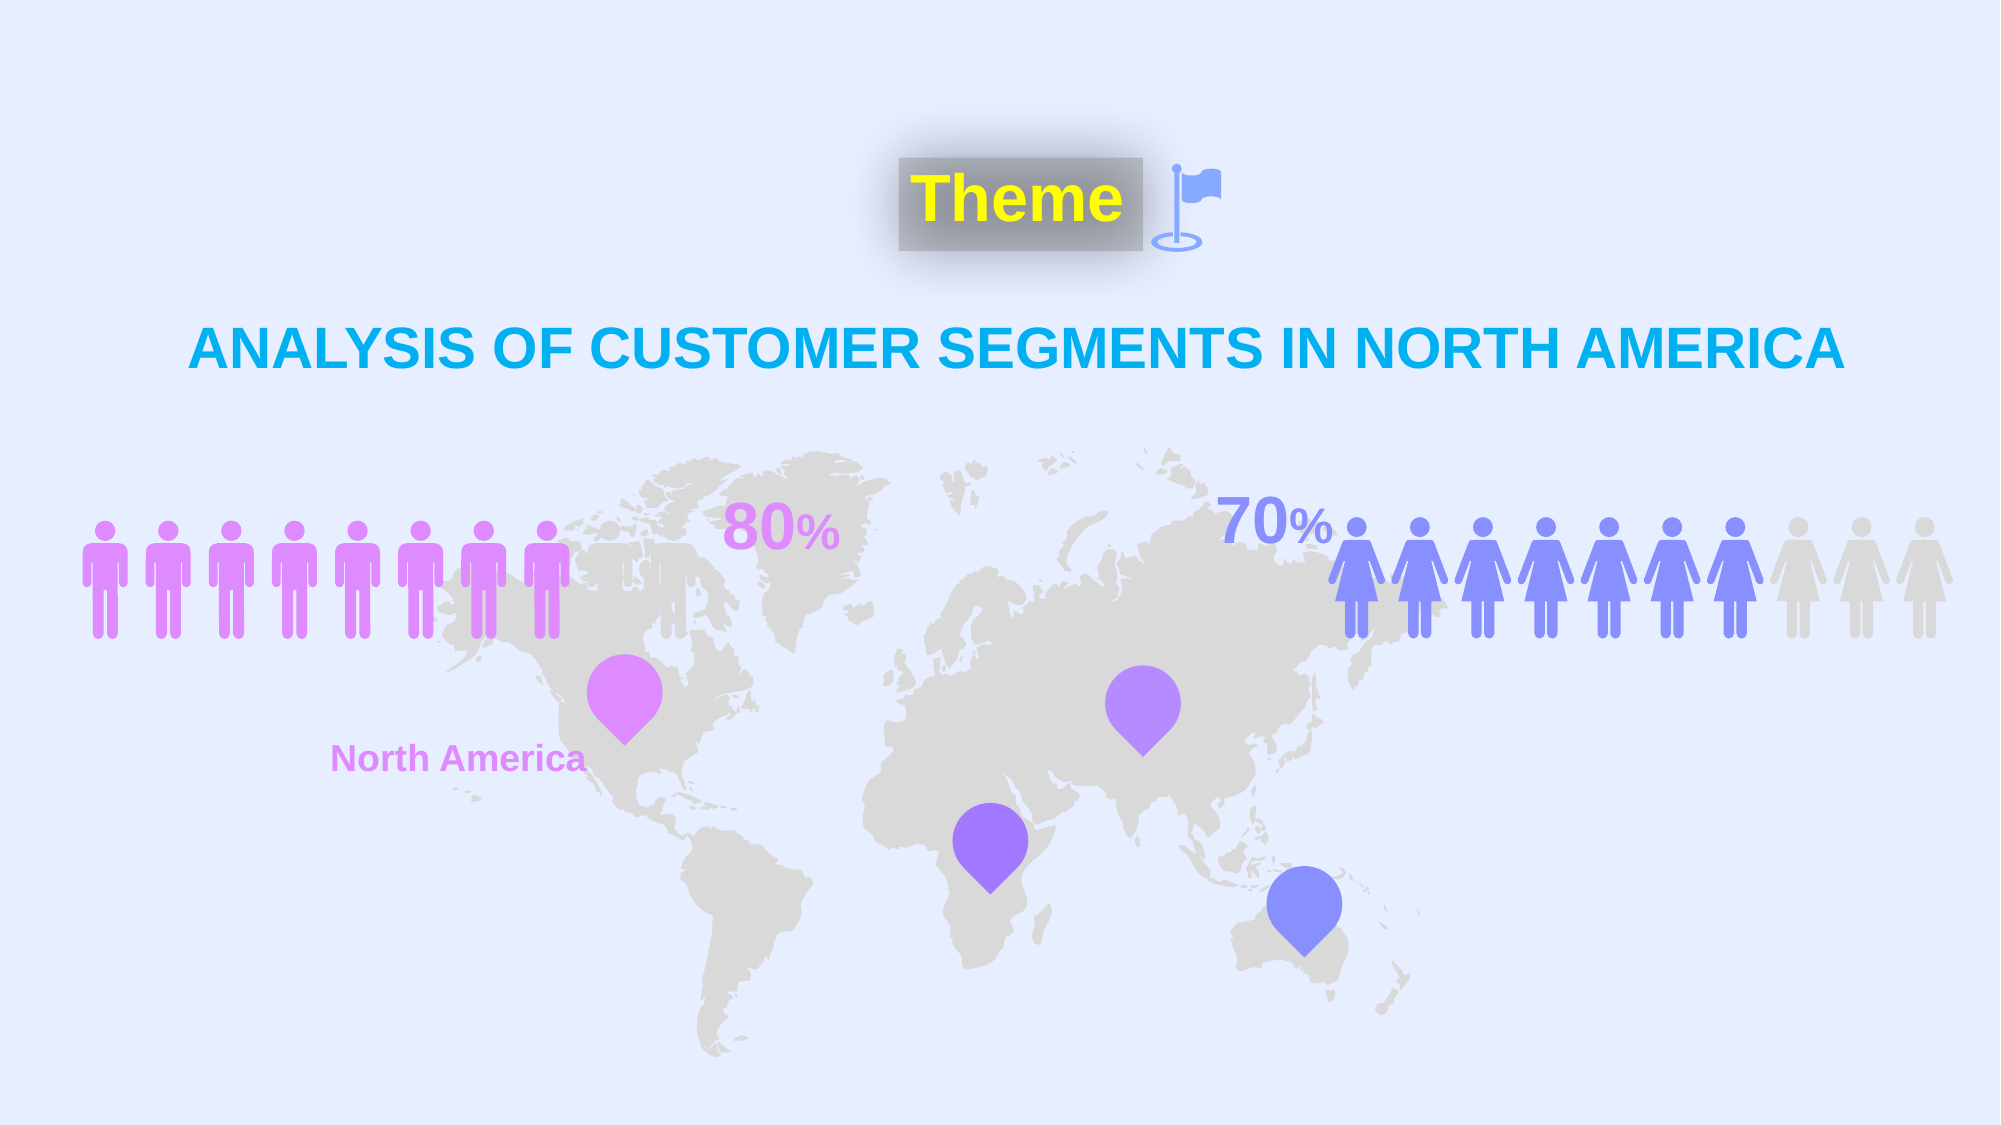

Theme

ANALYSIS OF CUSTOMER SEGMENTS IN NORTH AMERICA

70%
80%

North America